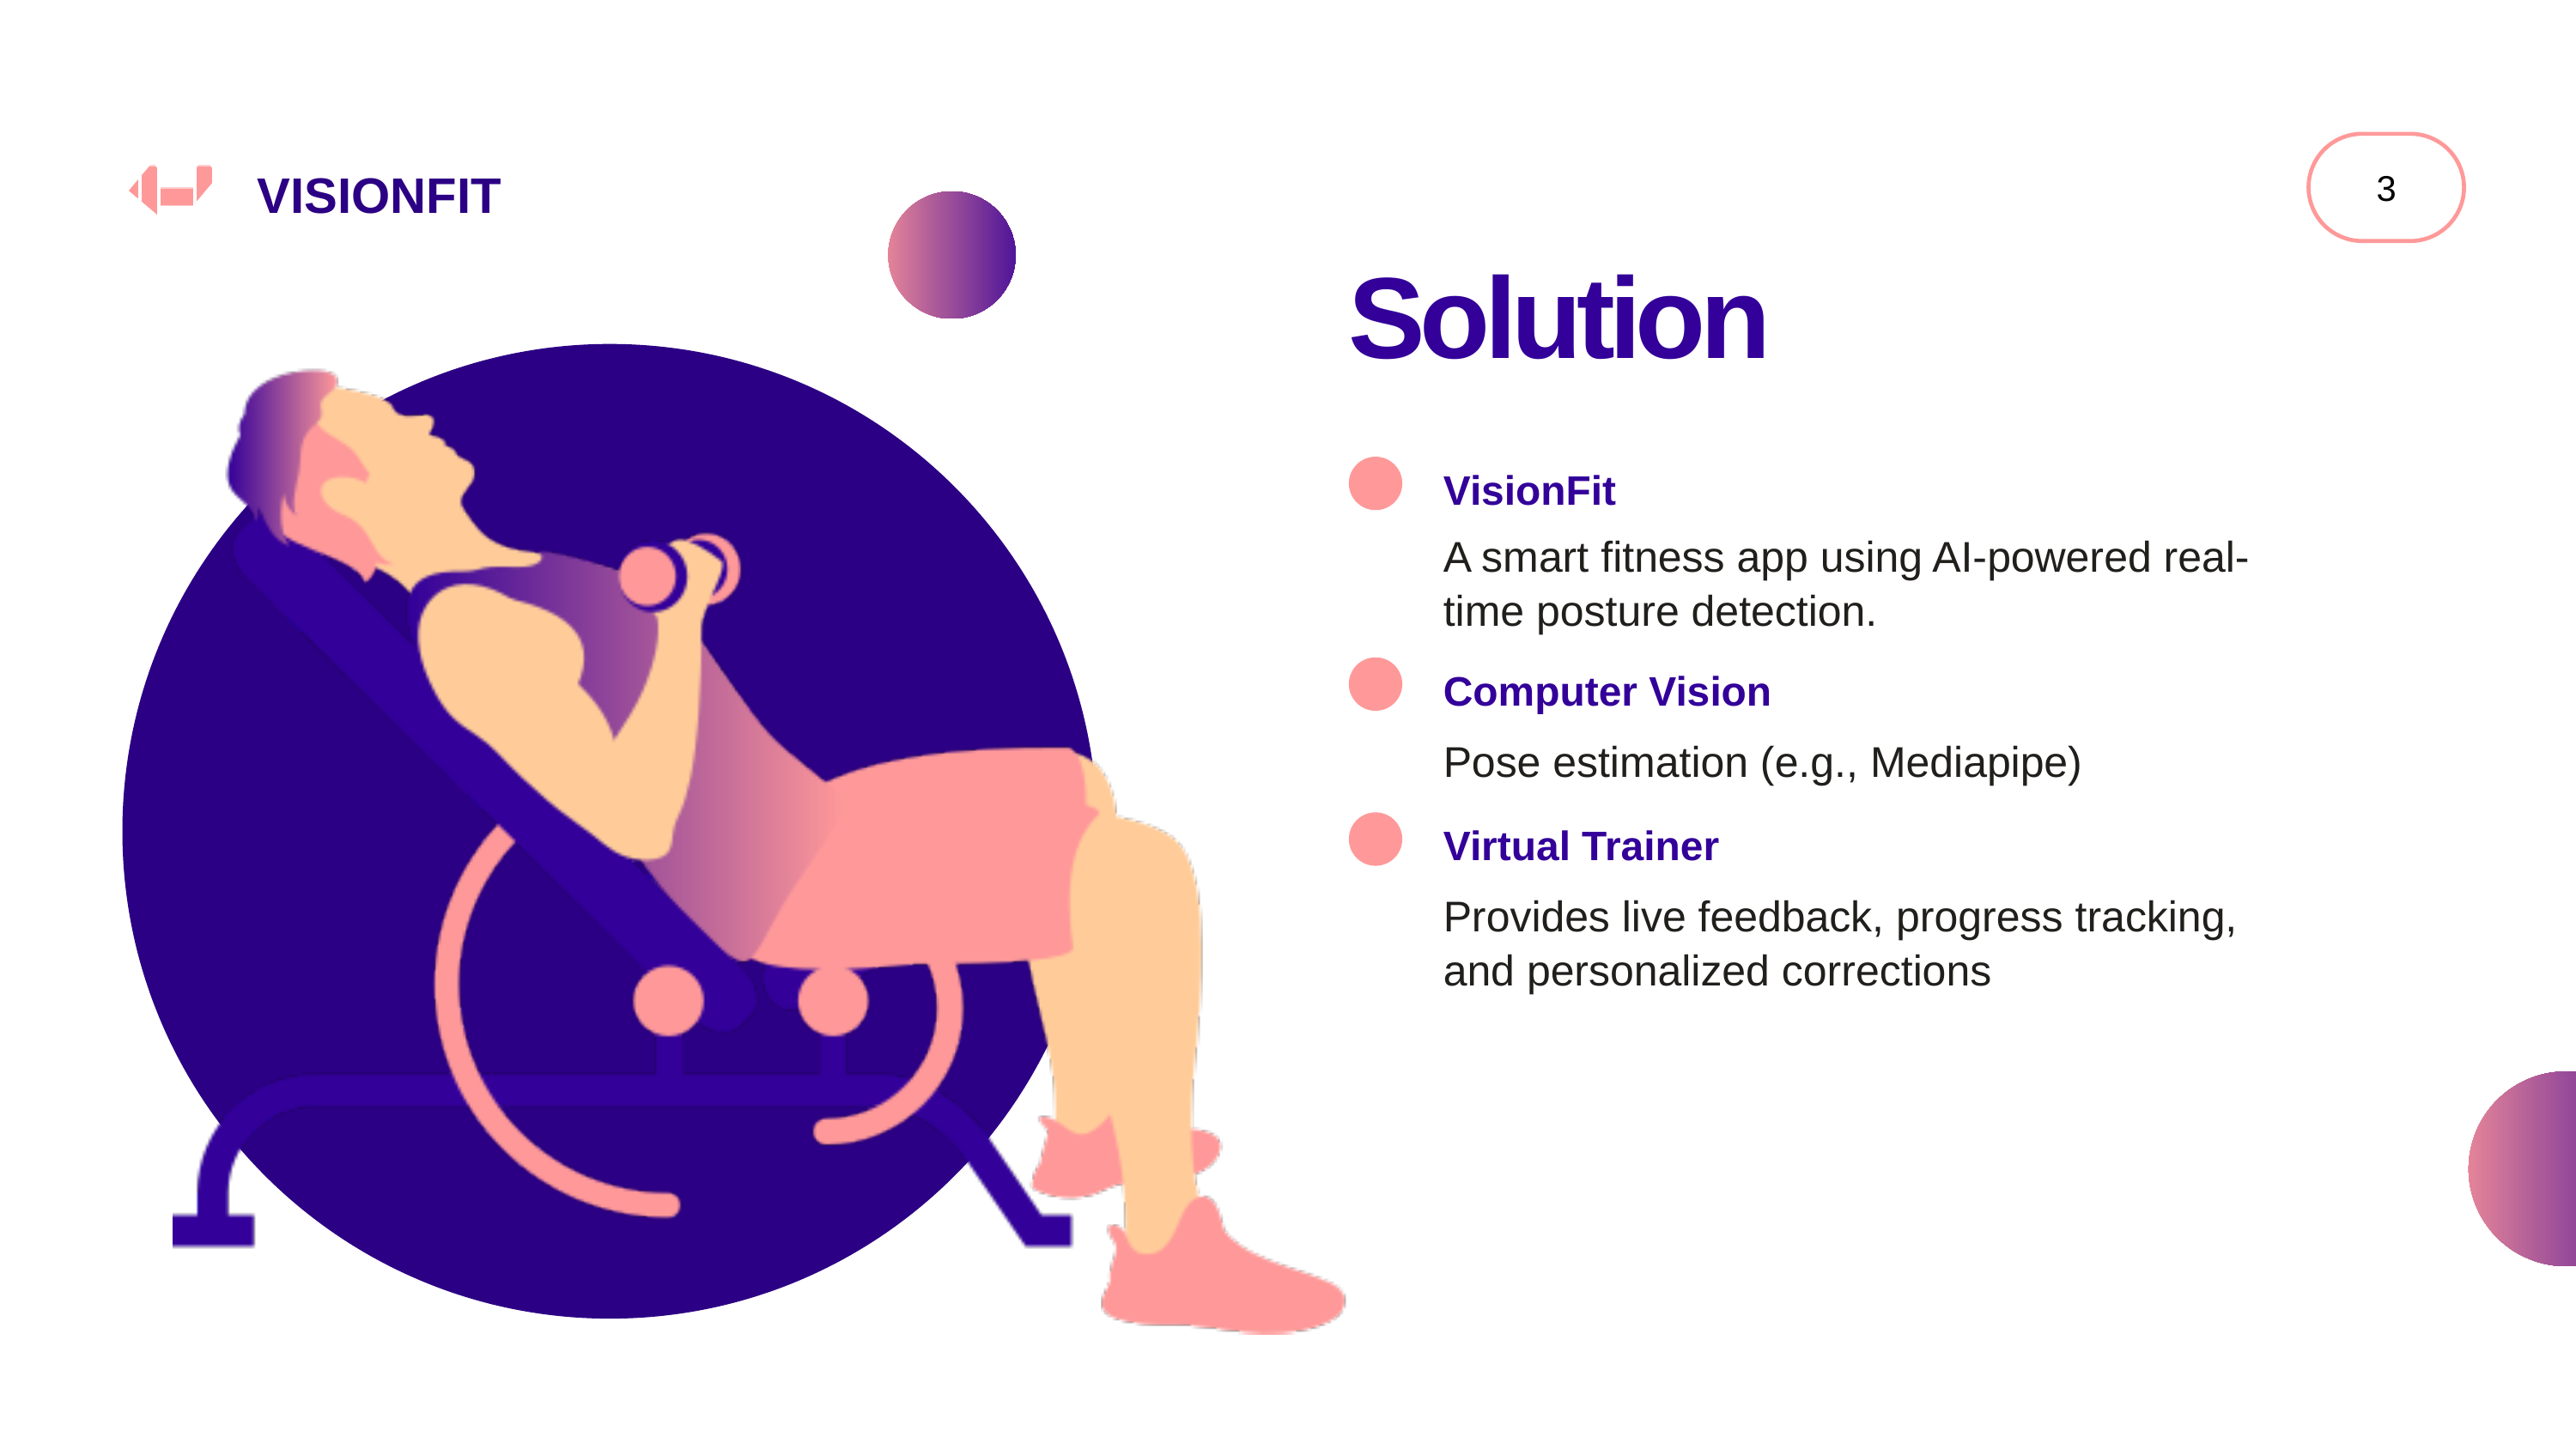

3
VISIONFIT

Solution

VisionFit

A smart fitness app using AI-powered real-time posture detection.
Computer Vision

Pose estimation (e.g., Mediapipe)
Virtual Trainer

Provides live feedback, progress tracking, and personalized corrections